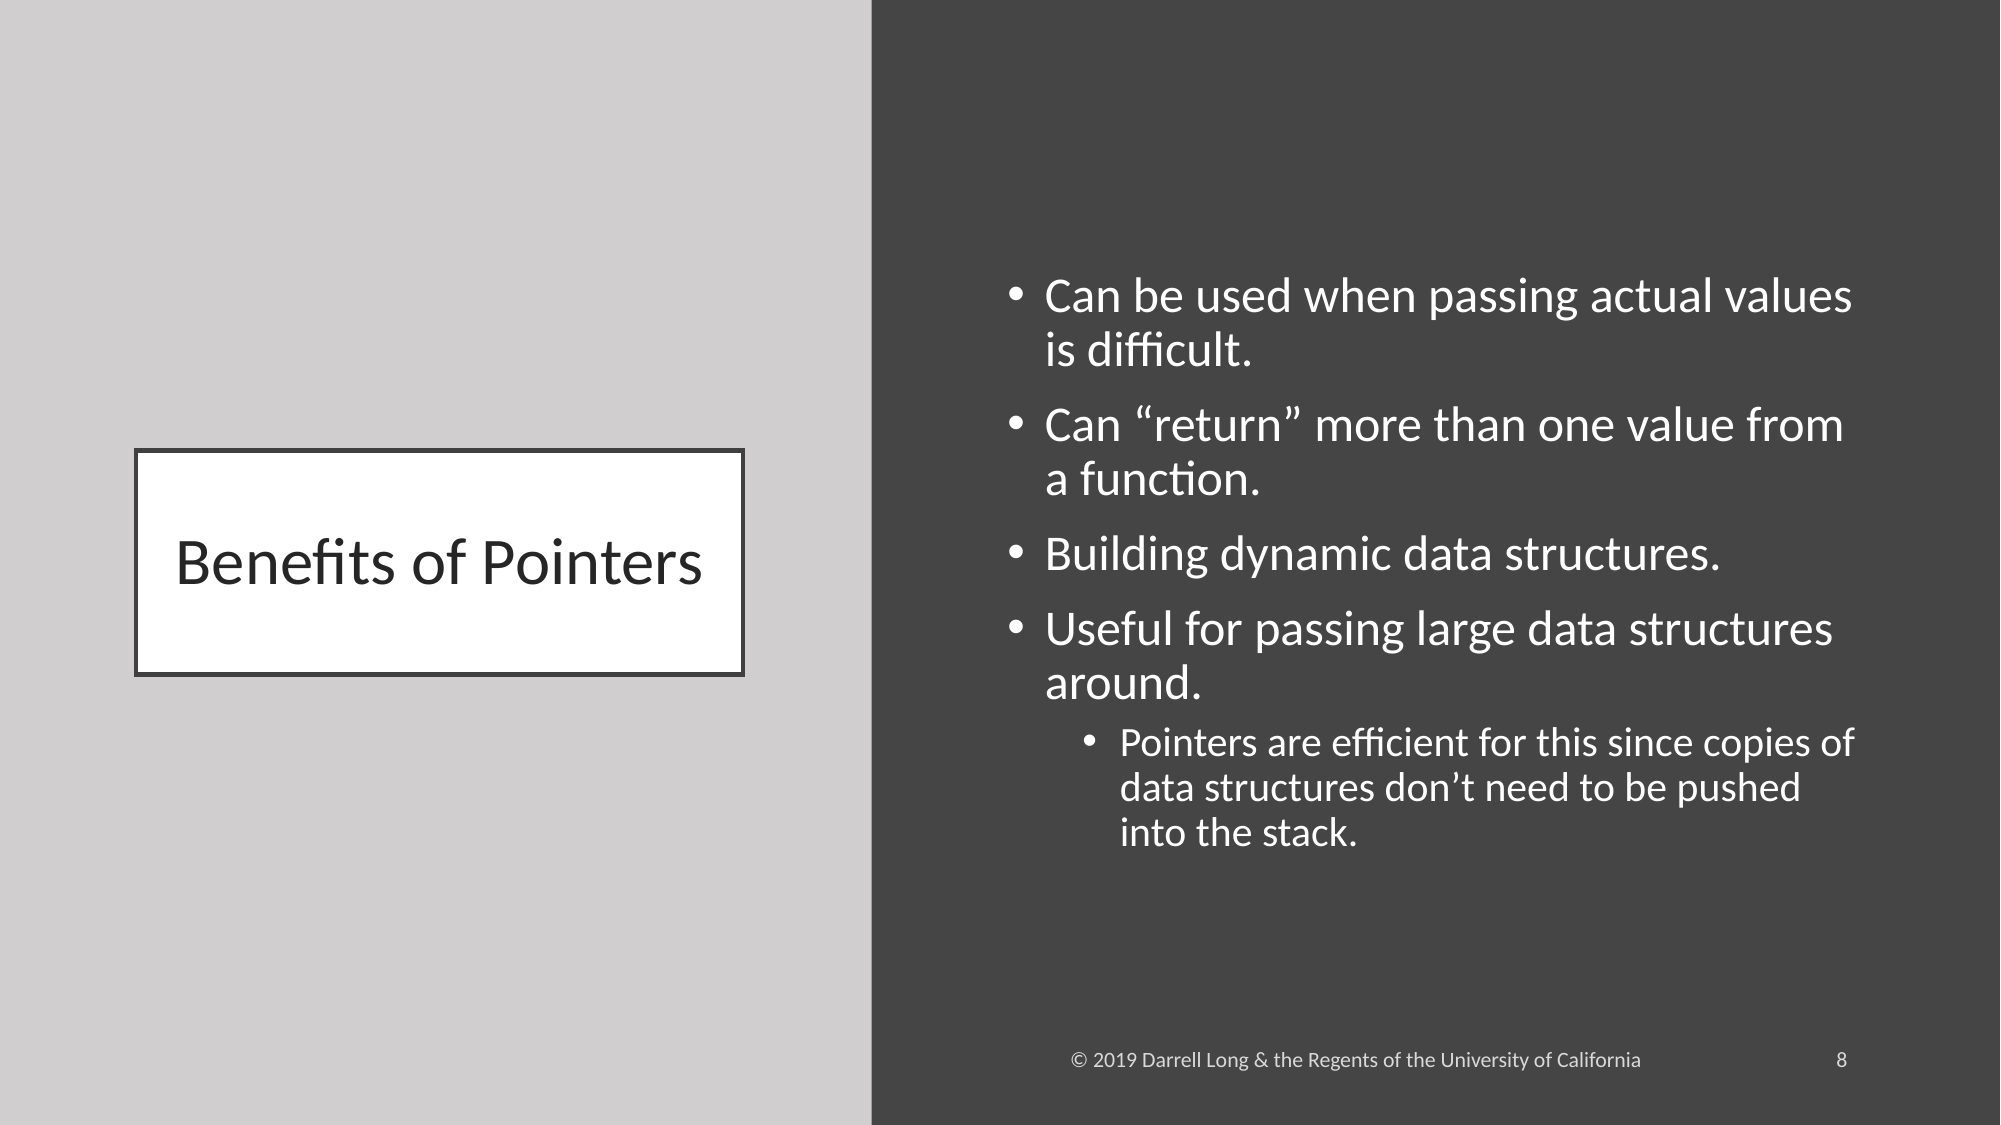

Can be used when passing actual values is difficult.
Can “return” more than one value from a function.
Building dynamic data structures.
Useful for passing large data structures around.
Pointers are efficient for this since copies of data structures don’t need to be pushed into the stack.
# Benefits of Pointers
8
© 2019 Darrell Long & the Regents of the University of California